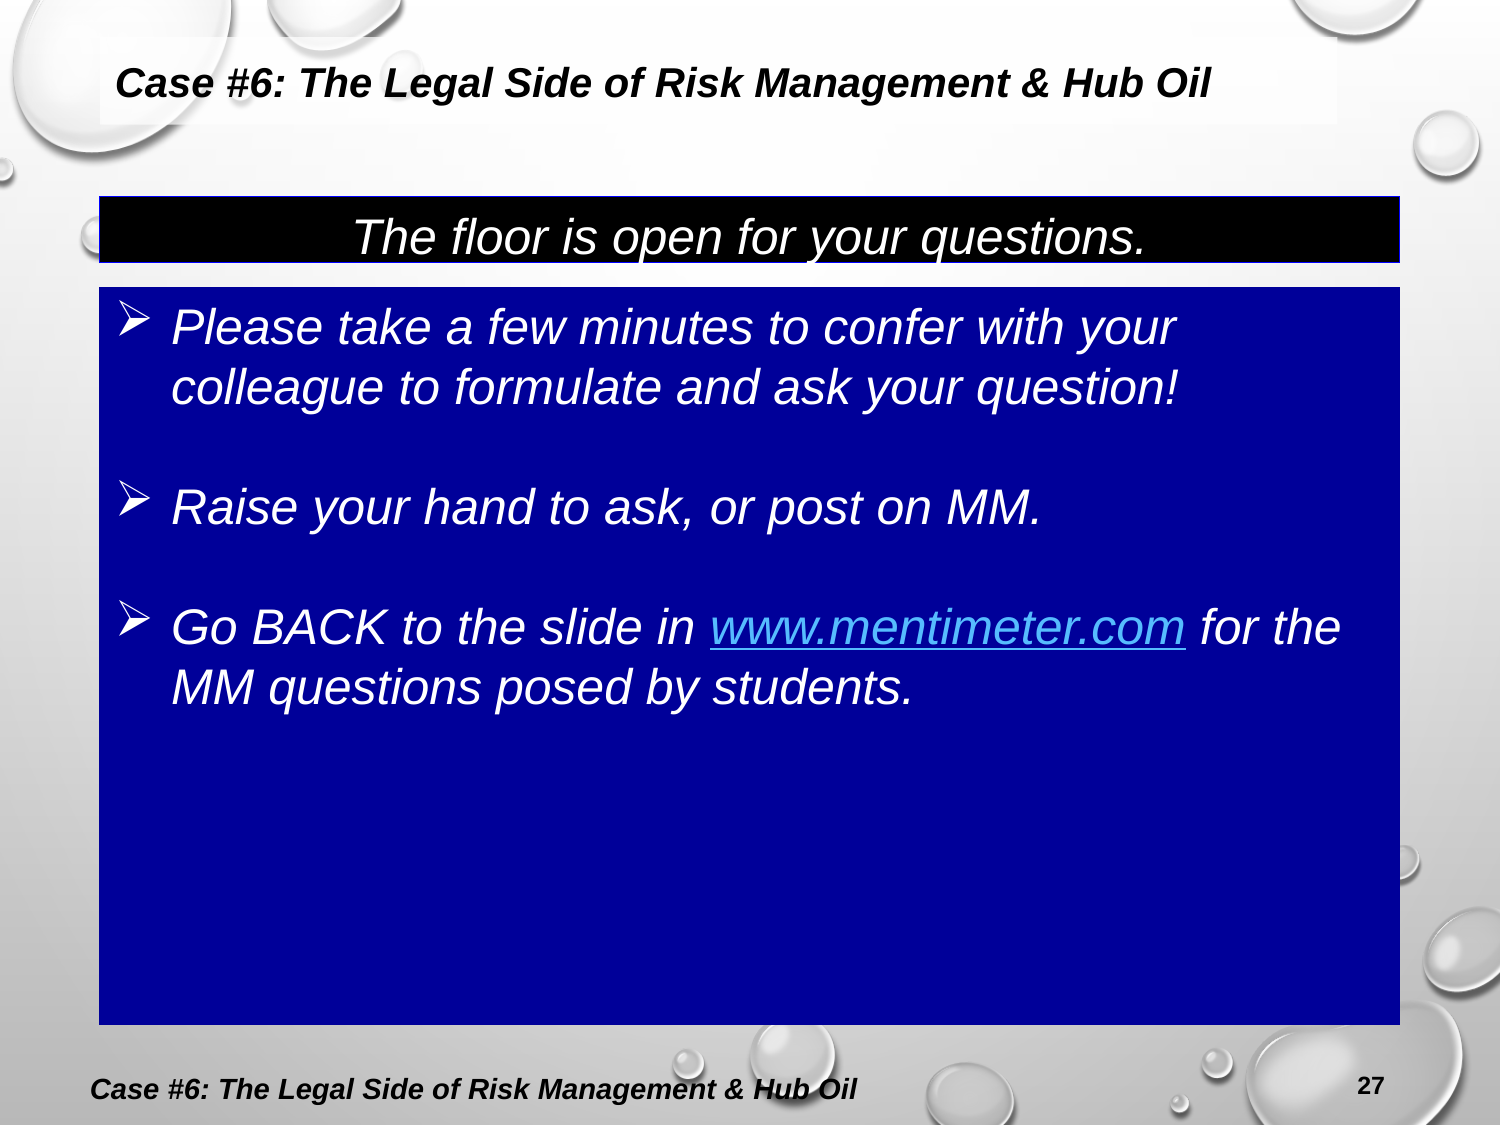

Case #6: The Legal Side of Risk Management & Hub Oil
The floor is open for your questions.
Please take a few minutes to confer with your colleague to formulate and ask your question!

Raise your hand to ask, or post on MM.

Go BACK to the slide in www.mentimeter.com for the MM questions posed by students.

Case #6: The Legal Side of Risk Management & Hub Oil
27